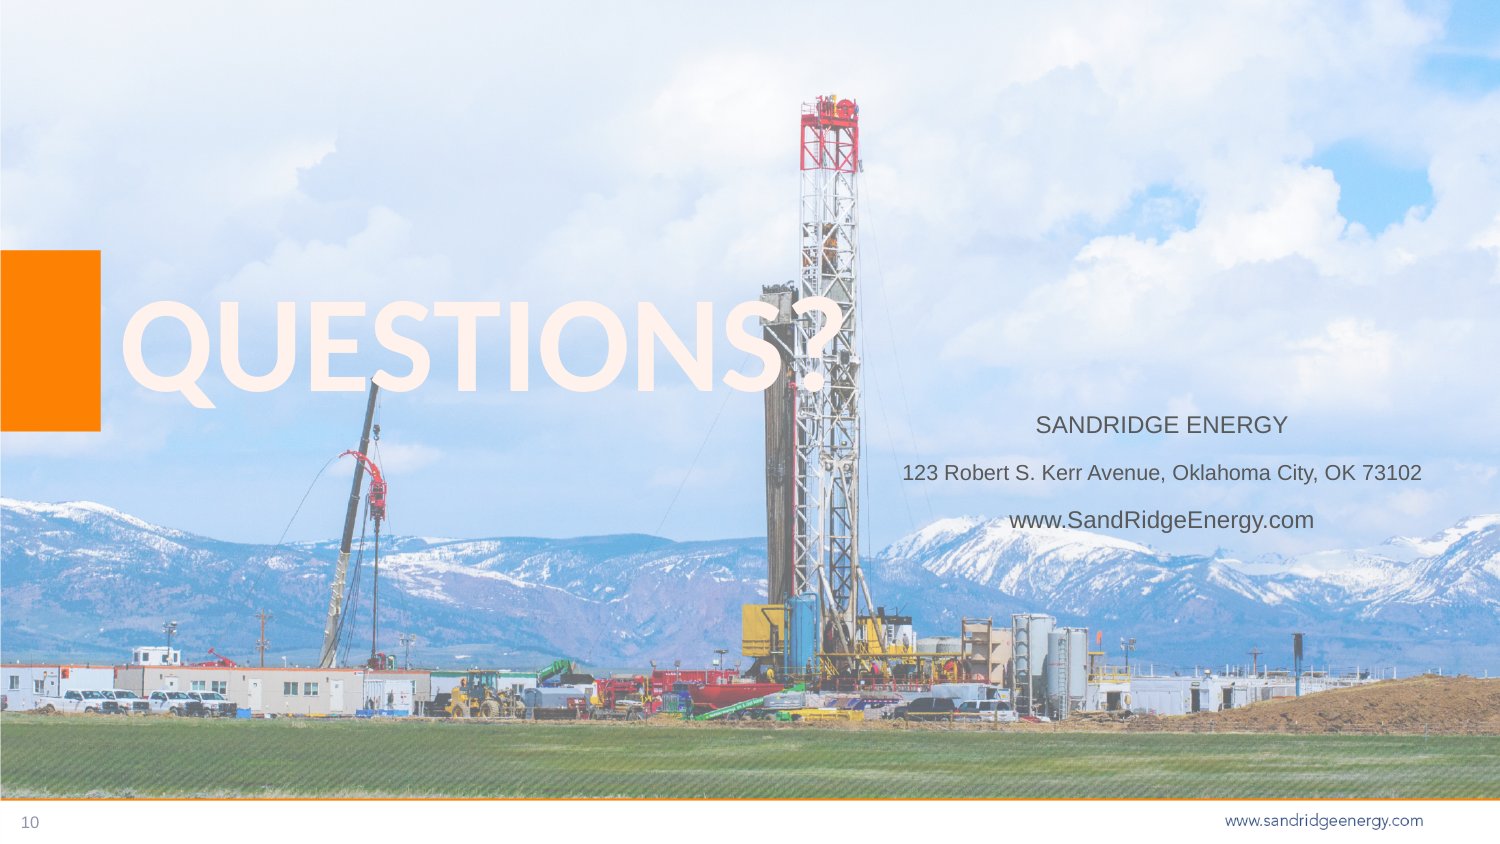

QUESTIONS?
SANDRIDGE ENERGY
123 Robert S. Kerr Avenue, Oklahoma City, OK 73102
www.SandRidgeEnergy.com
10